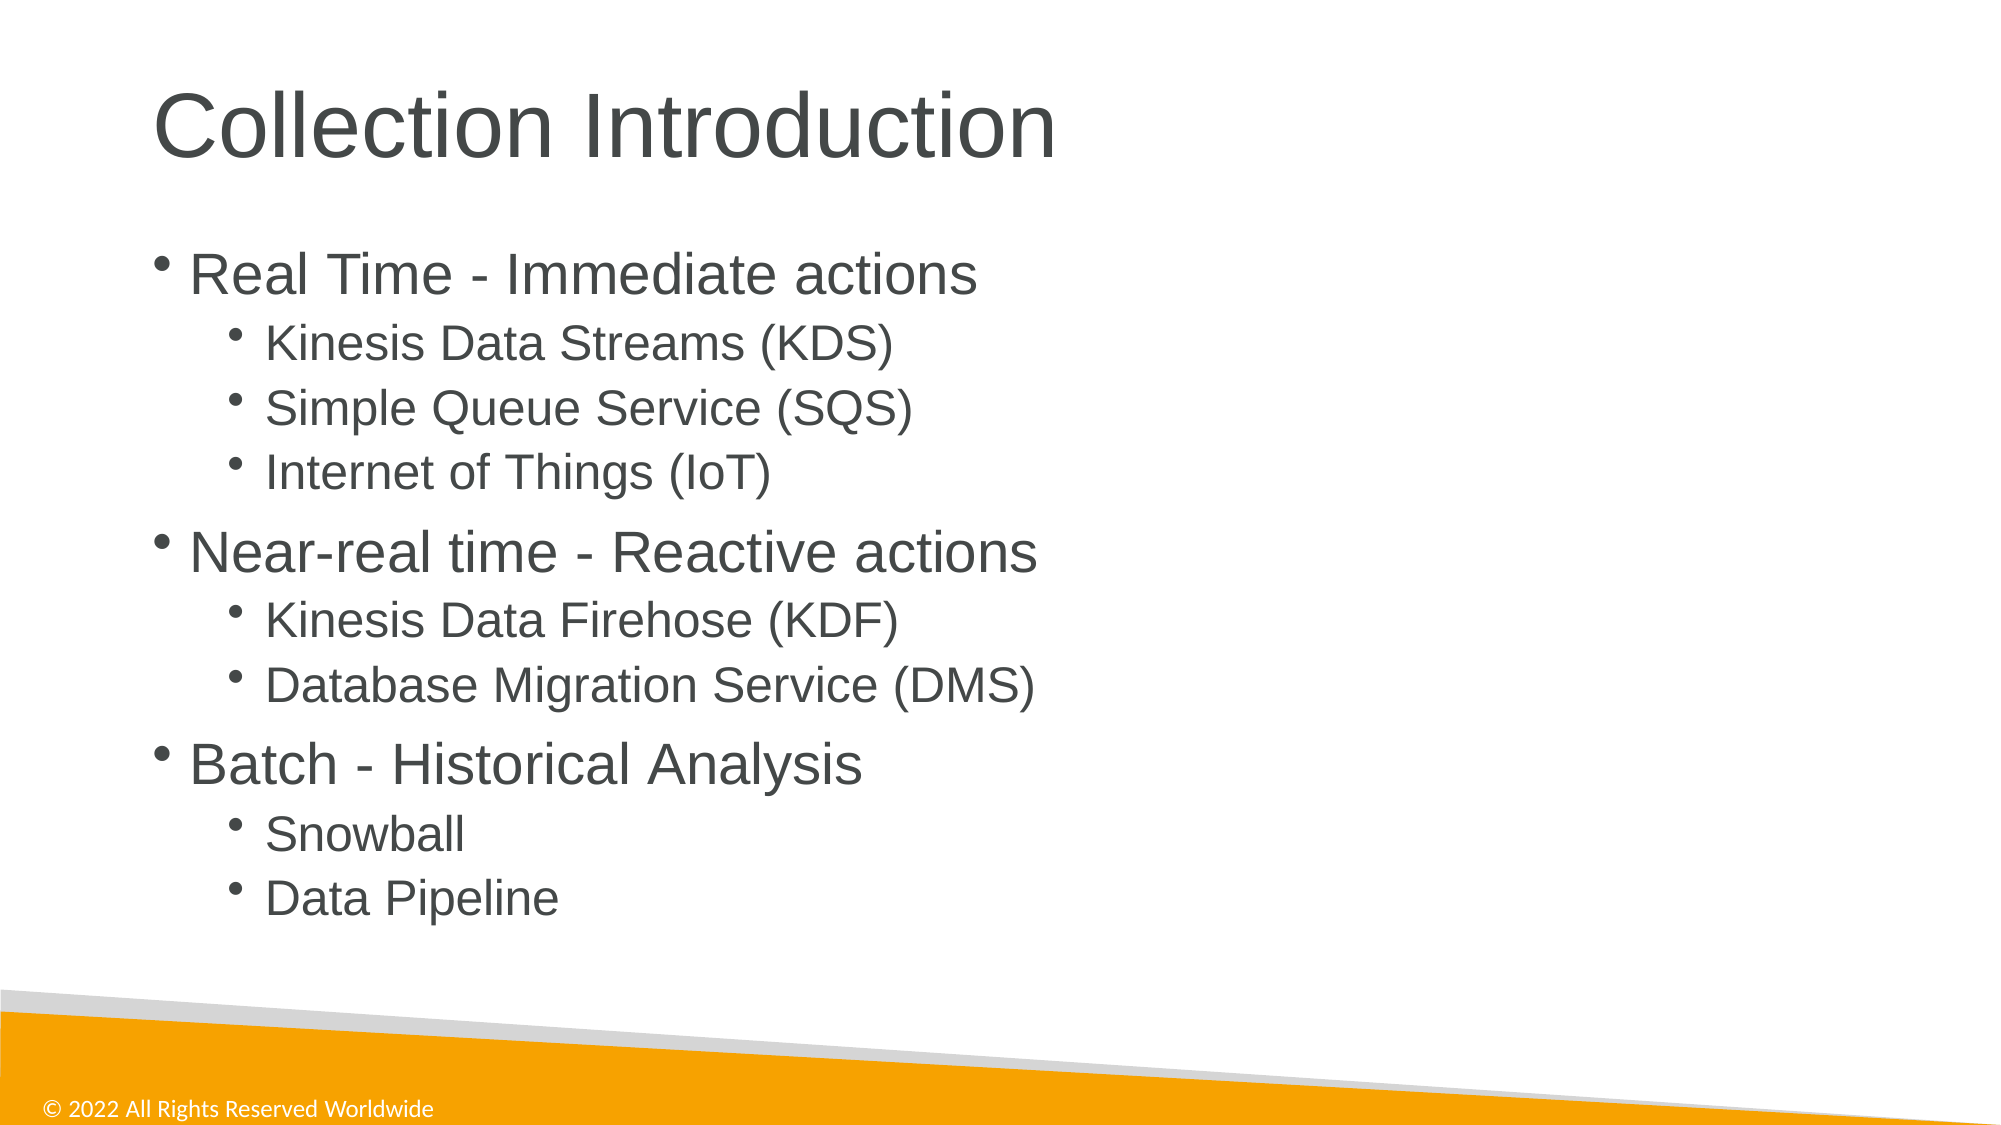

# Collection Introduction
Real Time - Immediate actions
Kinesis Data Streams (KDS)
Simple Queue Service (SQS)
Internet of Things (IoT)
Near-real time - Reactive actions
Kinesis Data Firehose (KDF)
Database Migration Service (DMS)
Batch - Historical Analysis
Snowball
Data Pipeline
© 2022 All Rights Reserved Worldwide